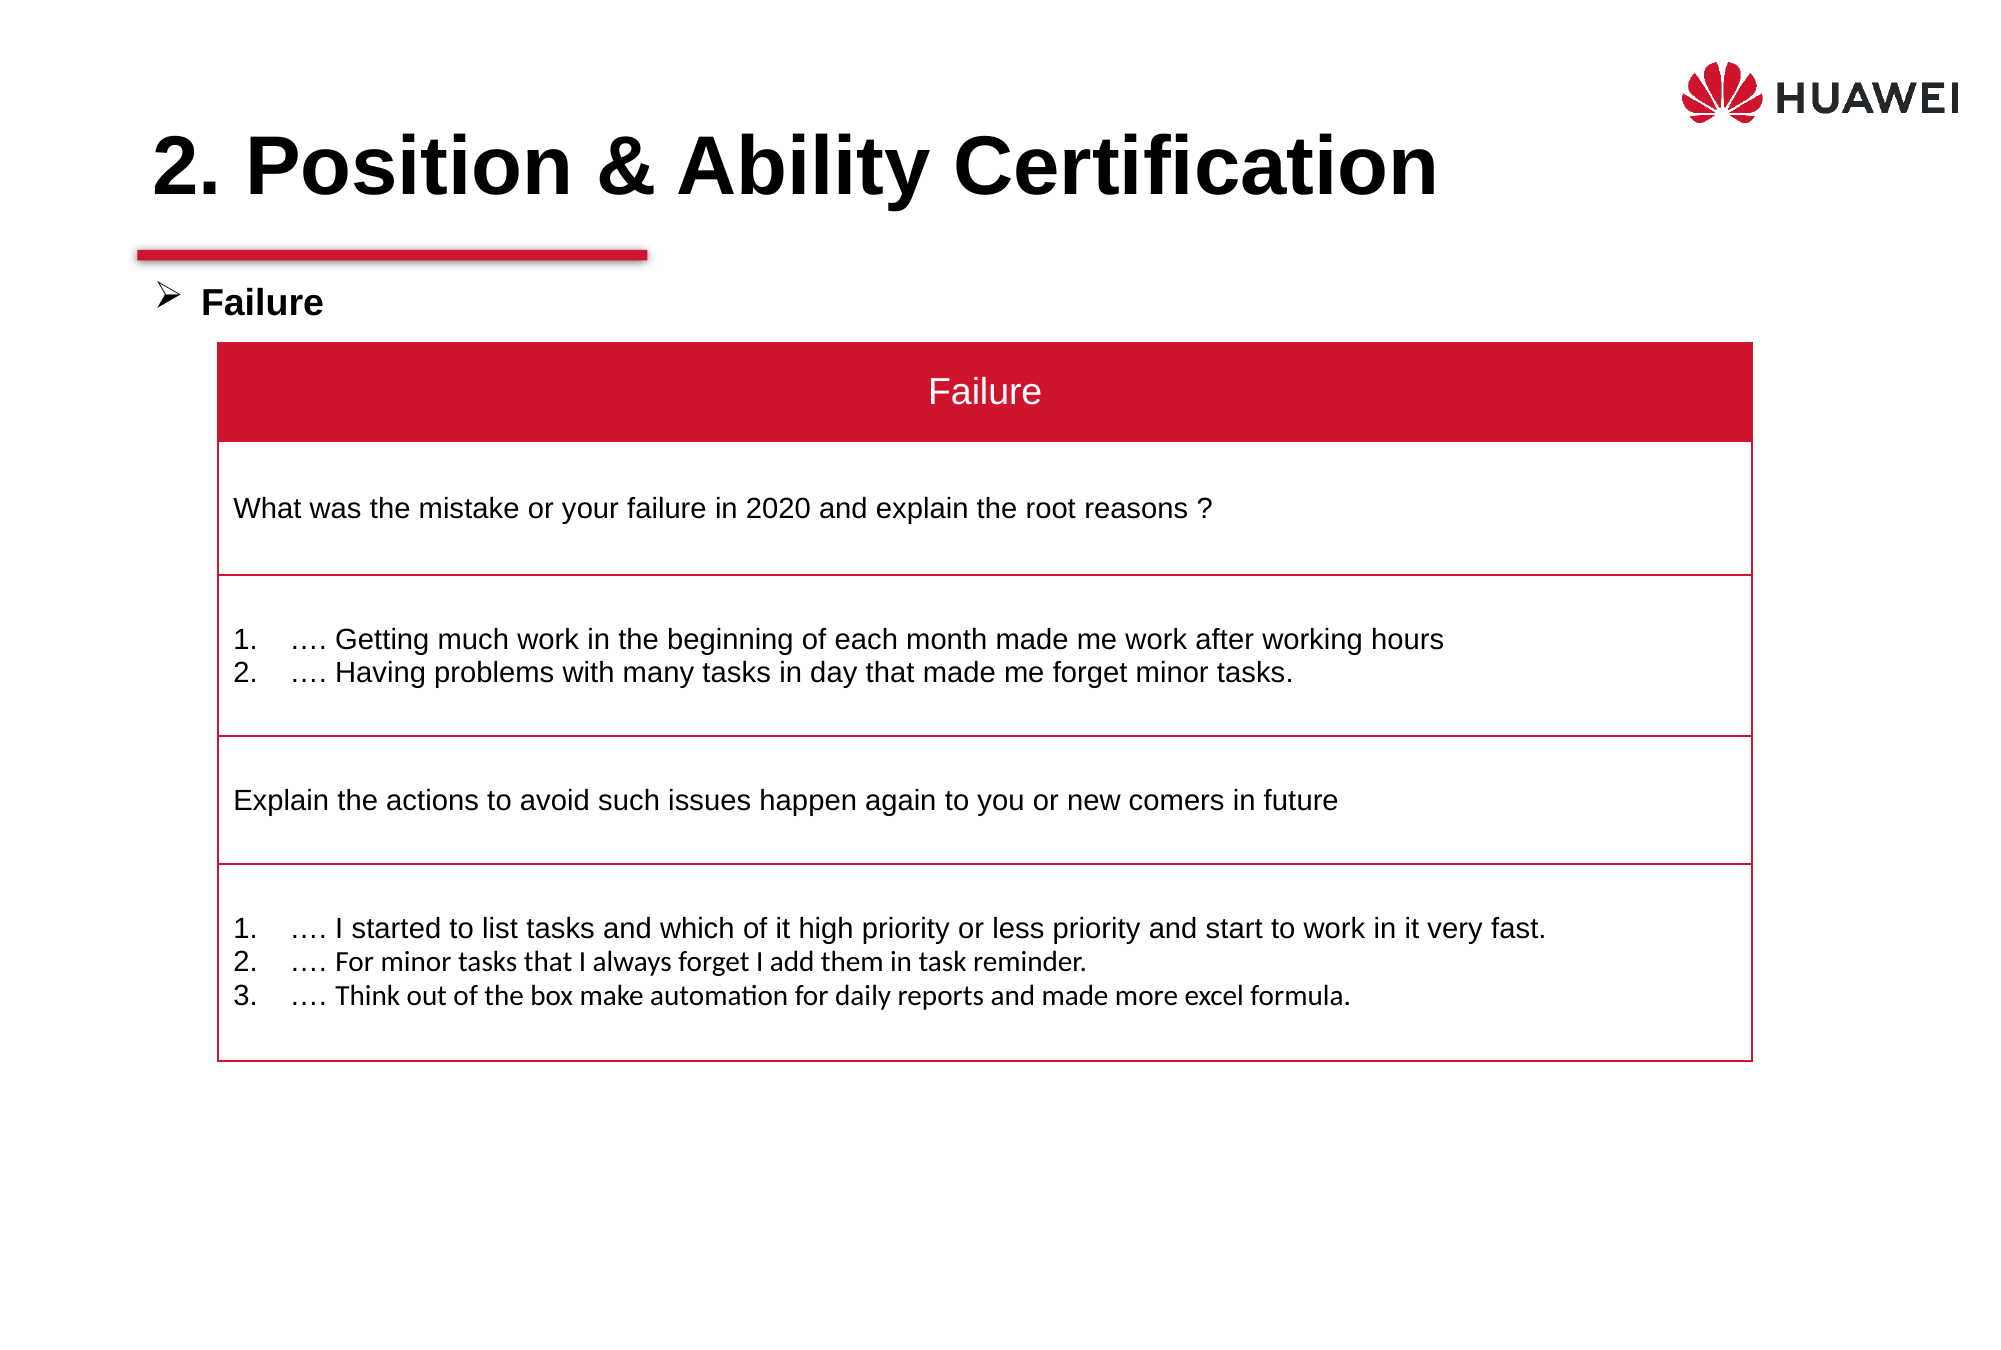

# 2. Position & Ability Certification
Failure
| Failure |
| --- |
| What was the mistake or your failure in 2020 and explain the root reasons ? |
| …. Getting much work in the beginning of each month made me work after working hours …. Having problems with many tasks in day that made me forget minor tasks. |
| Explain the actions to avoid such issues happen again to you or new comers in future |
| …. I started to list tasks and which of it high priority or less priority and start to work in it very fast. …. For minor tasks that I always forget I add them in task reminder. …. Think out of the box make automation for daily reports and made more excel formula. |